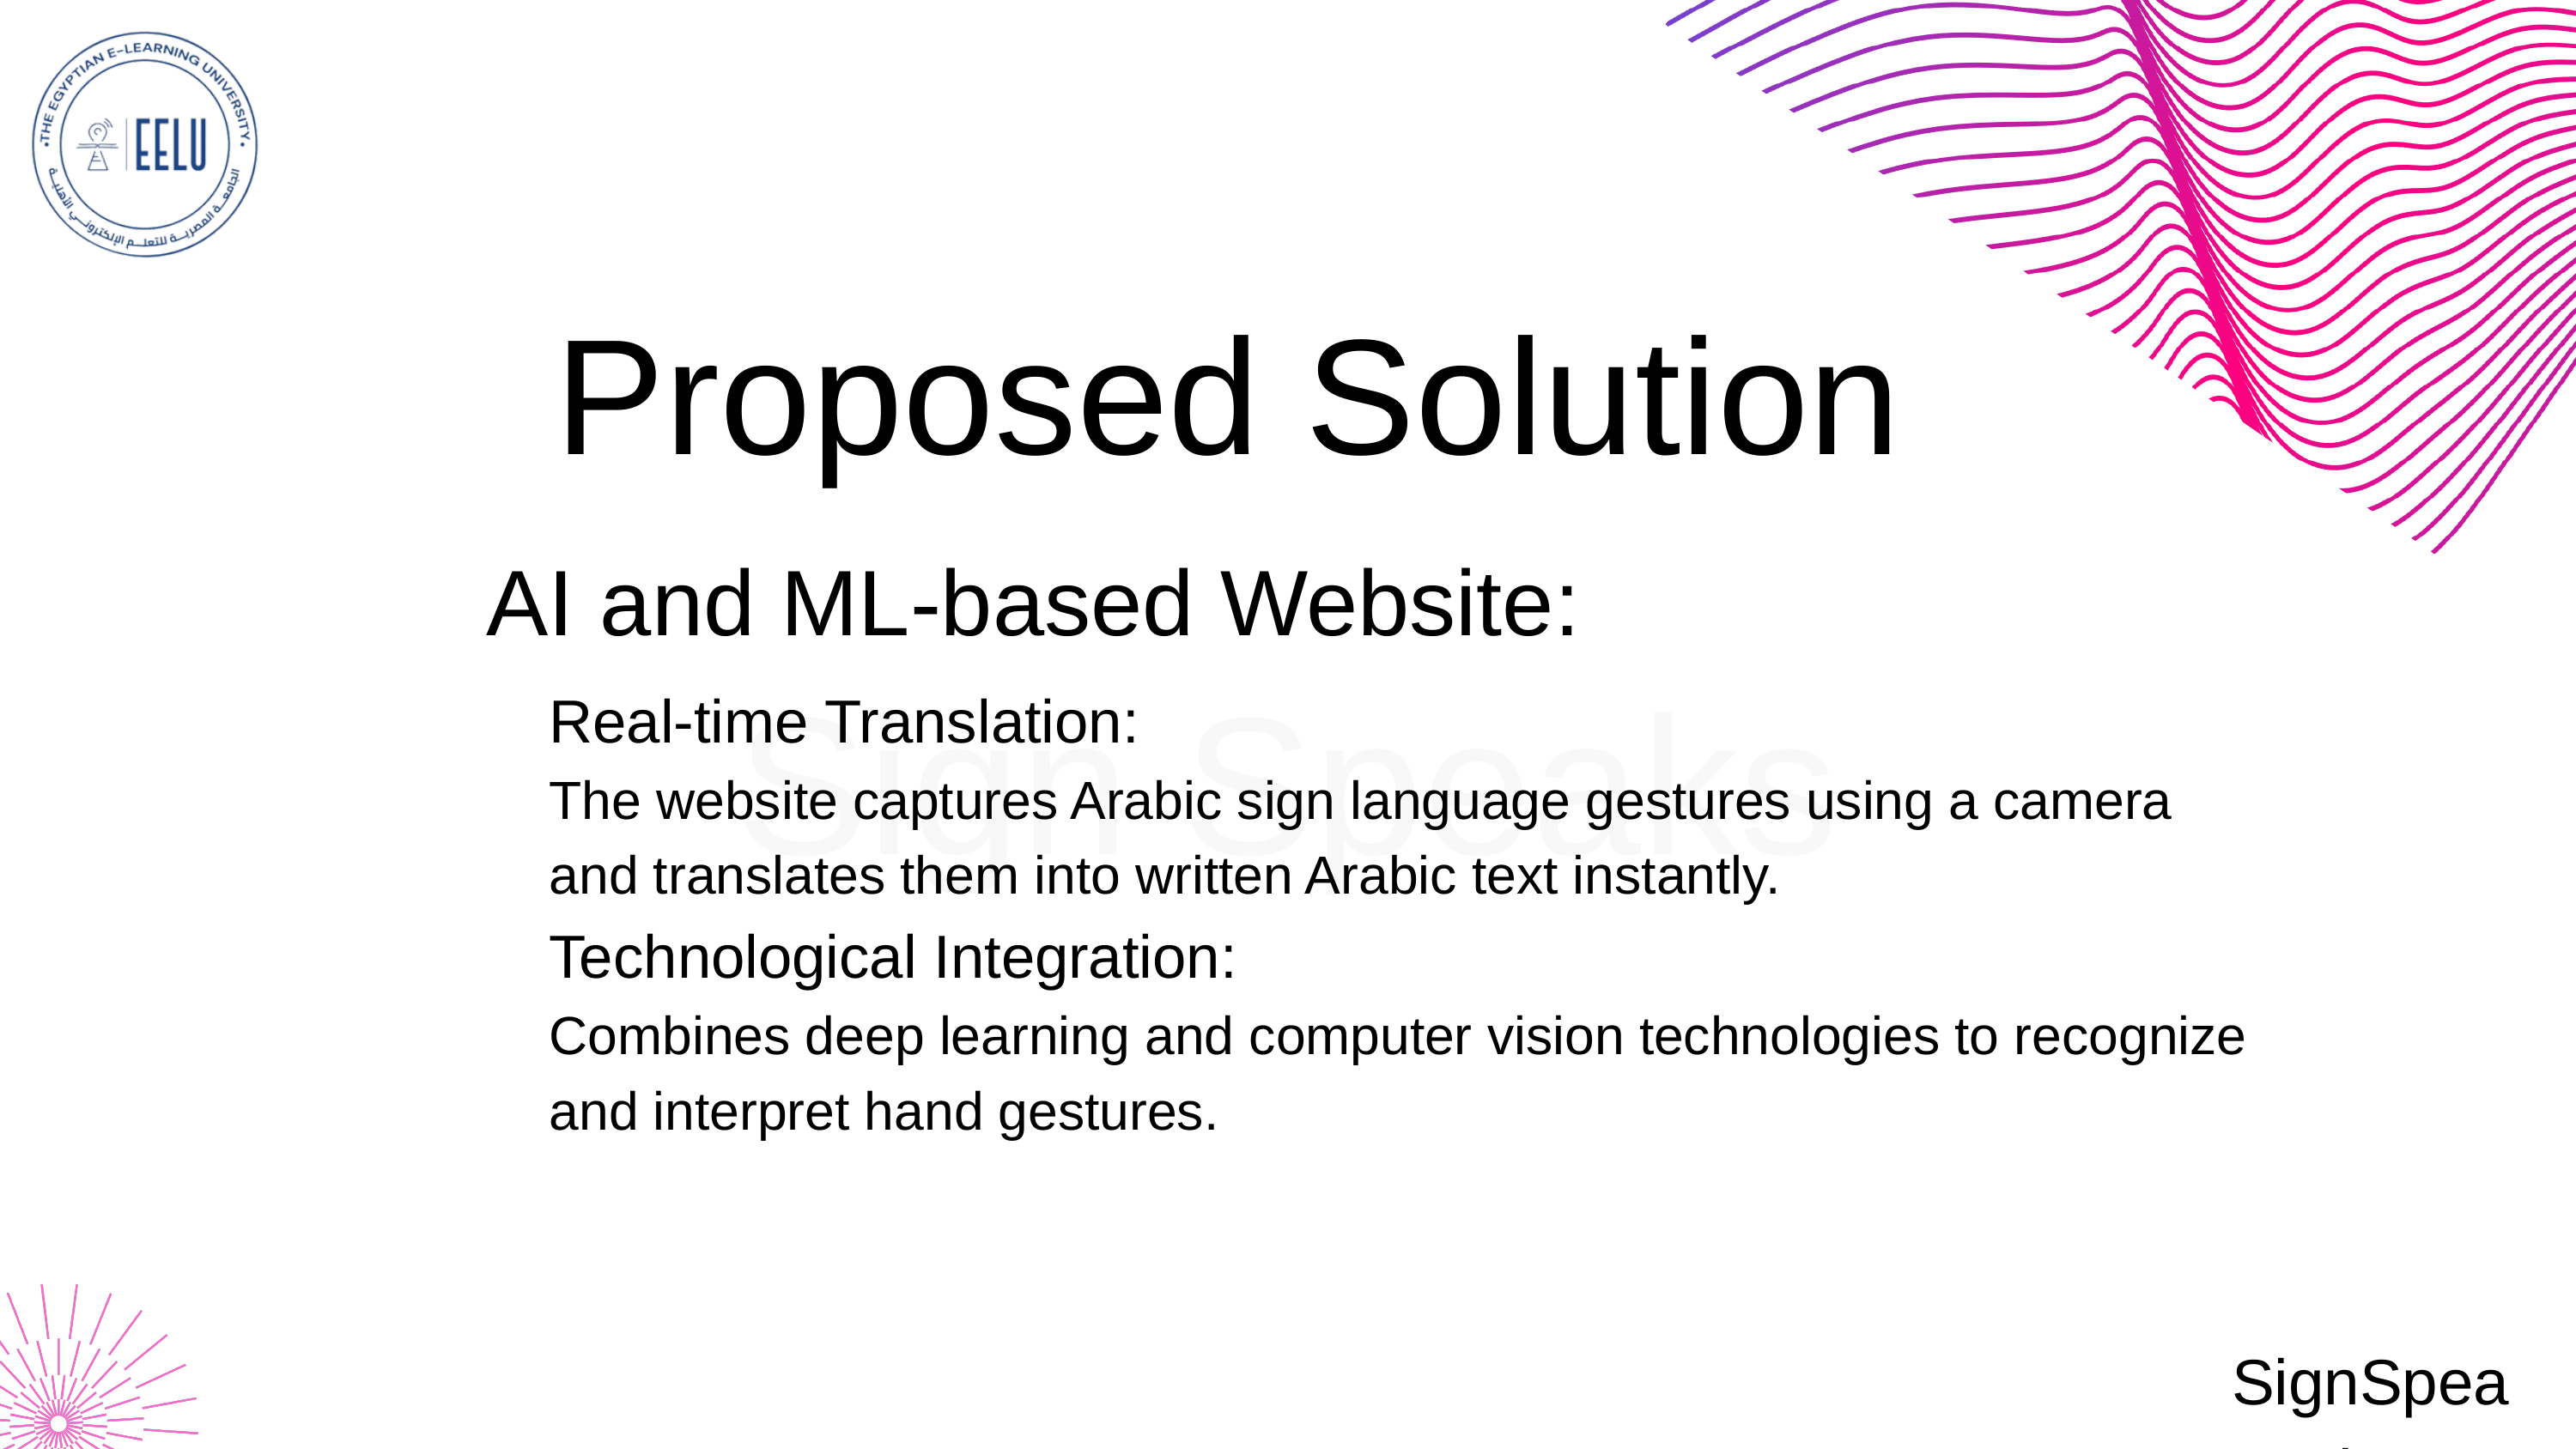

Proposed Solution
AI and ML-based Website:
Sign Speaks
Real-time Translation:
The website captures Arabic sign language gestures using a camera and translates them into written Arabic text instantly.
Technological Integration:
Combines deep learning and computer vision technologies to recognize and interpret hand gestures.

Add Company Name
SignSpeaks